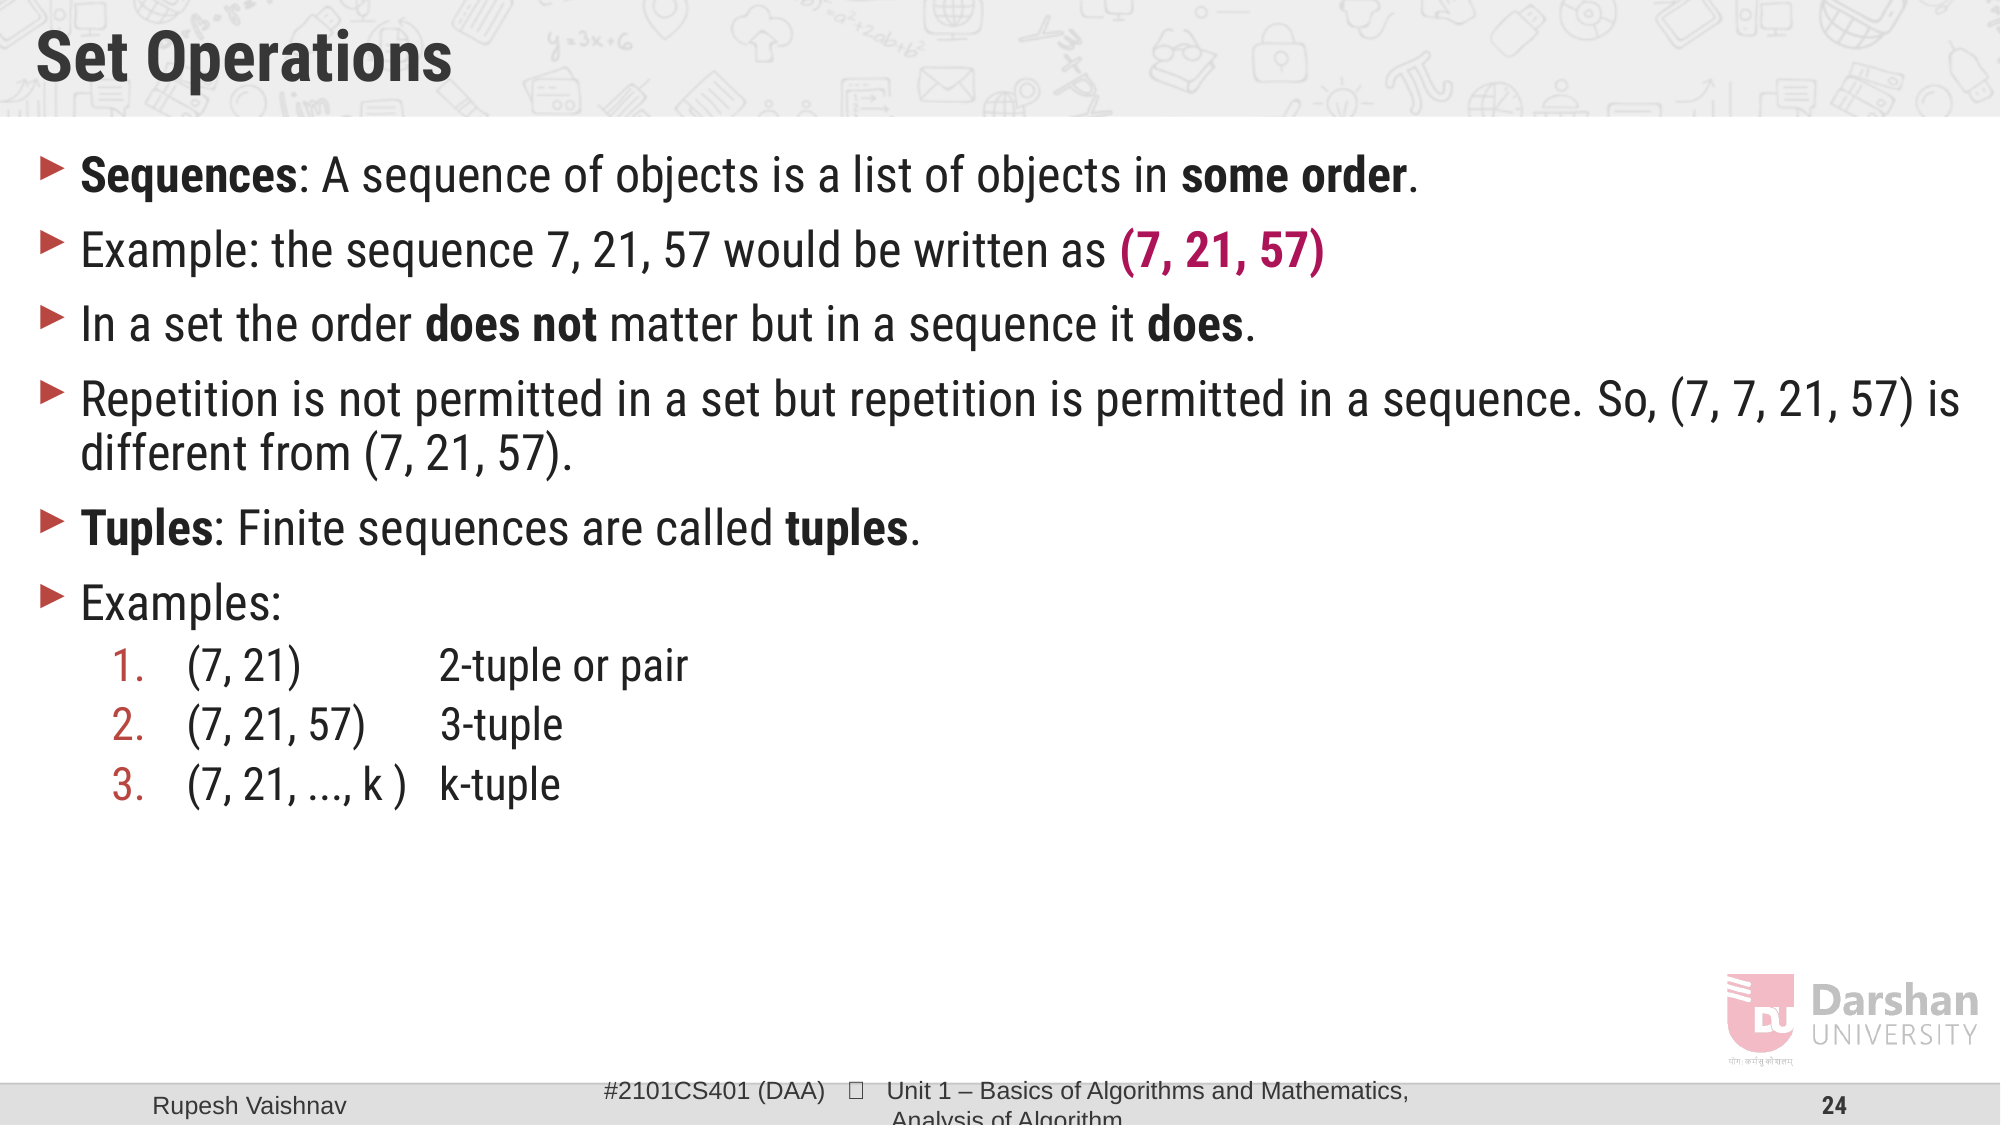

# Set Operations
Sequences: A sequence of objects is a list of objects in some order.
Example: the sequence 7, 21, 57 would be written as (7, 21, 57)
In a set the order does not matter but in a sequence it does.
Repetition is not permitted in a set but repetition is permitted in a sequence. So, (7, 7, 21, 57) is different from (7, 21, 57).
Tuples: Finite sequences are called tuples.
Examples:
(7, 21)             2-tuple or pair
(7, 21, 57)       3-tuple
(7, 21, ..., k )   k-tuple